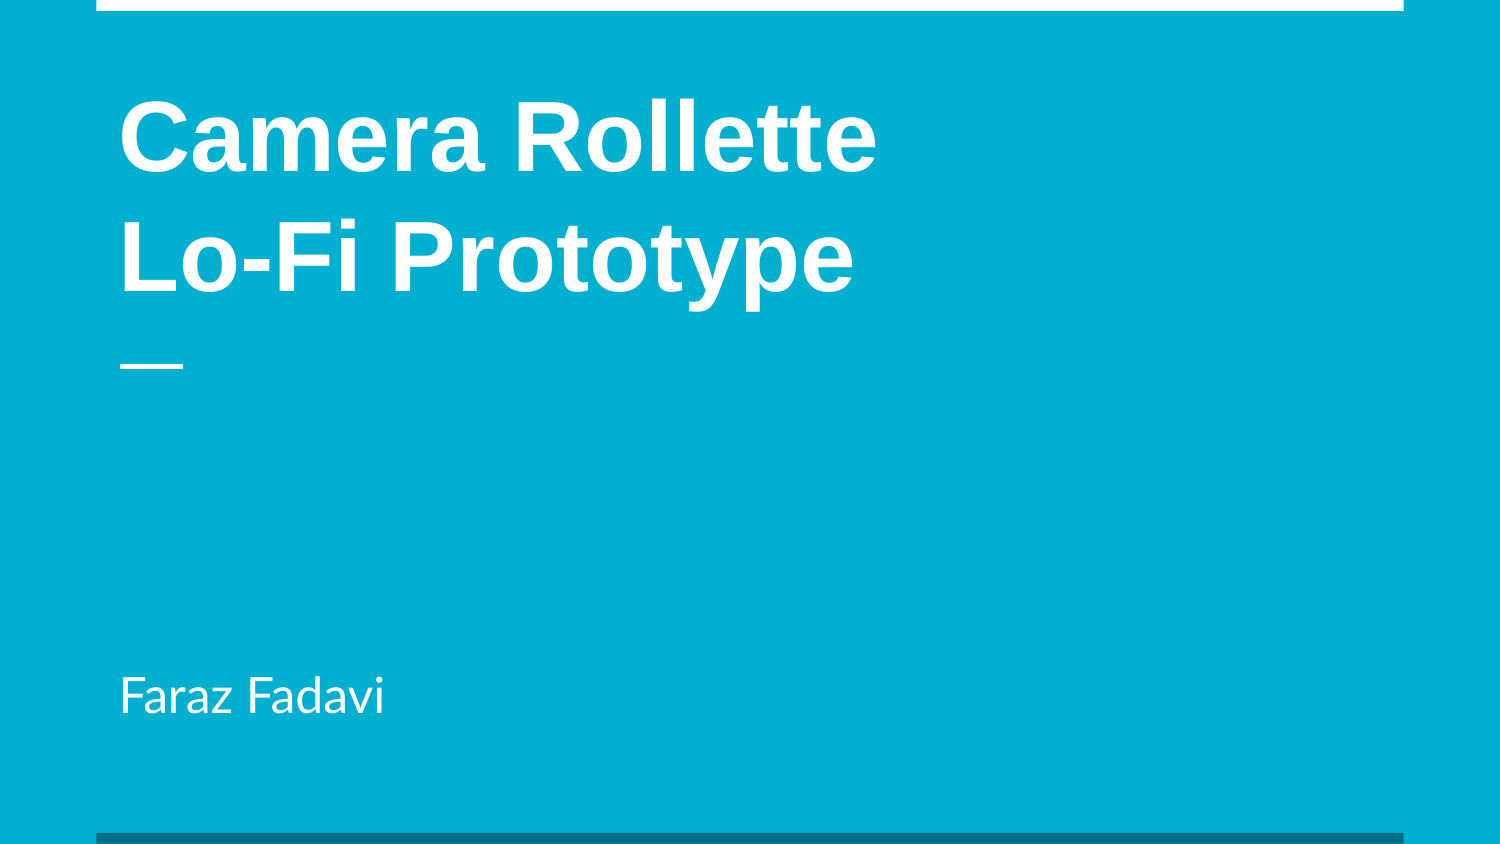

# Camera Rollette
Lo-Fi Prototype
Faraz Fadavi